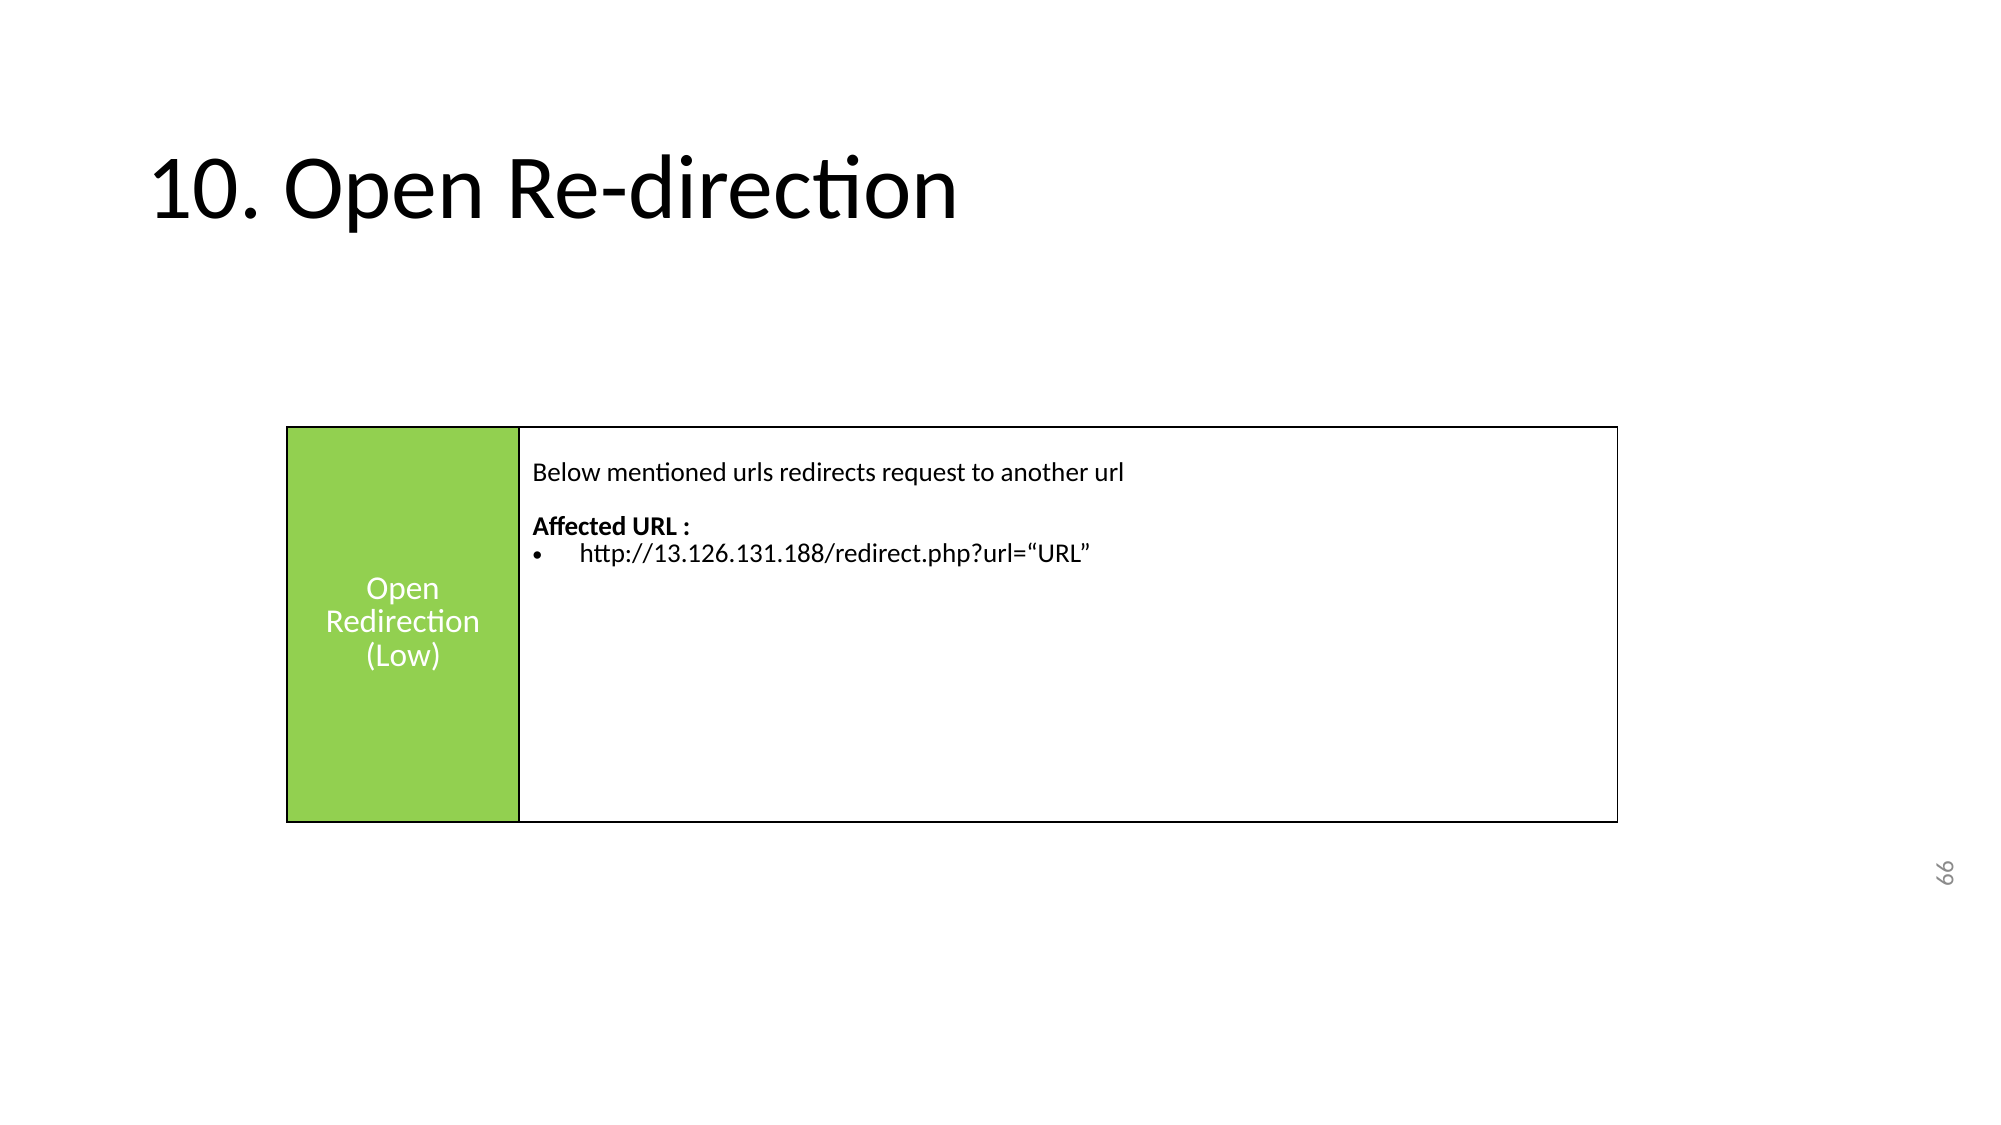

# 10. Open Re-direction
|  |  |
| --- | --- |
| Open Redirection (Low) | Below mentioned urls redirects request to another url Affected URL : http://13.126.131.188/redirect.php?url=“URL” |
66